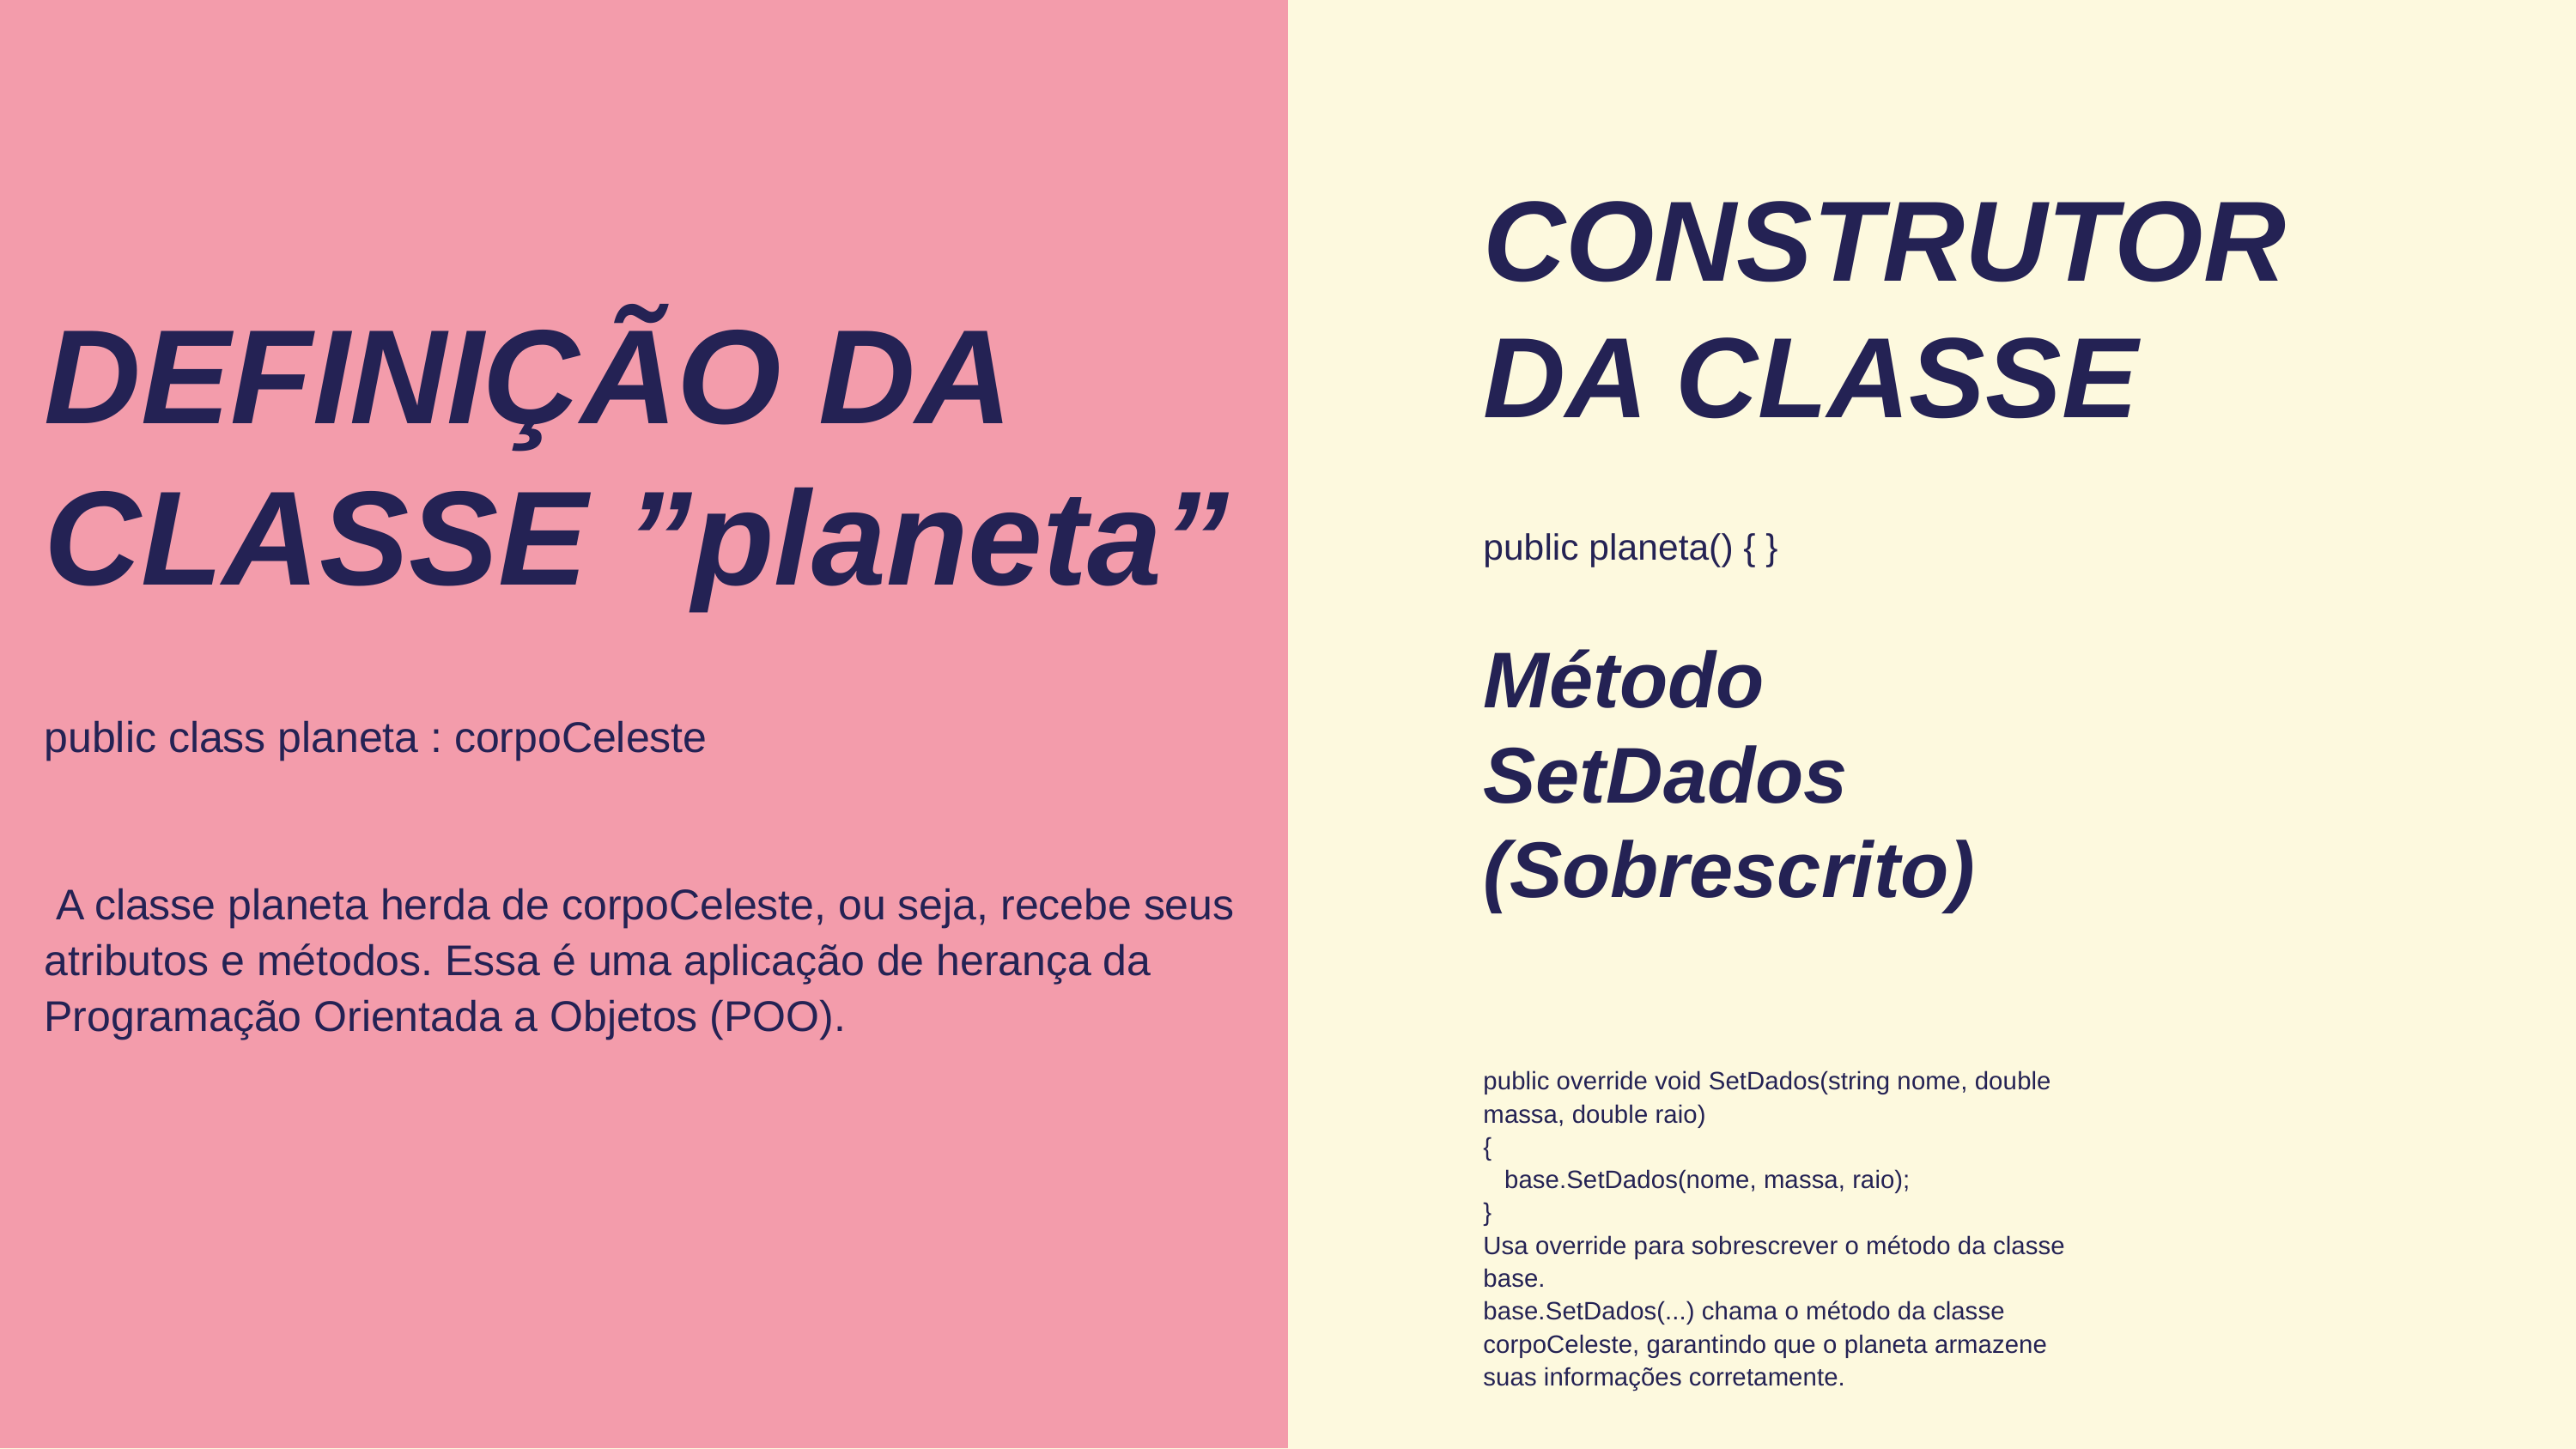

CONSTRUTOR DA CLASSE
public planeta() { }

DEFINIÇÃO DA CLASSE ”planeta”
public class planeta : corpoCeleste

 A classe planeta herda de corpoCeleste, ou seja, recebe seus atributos e métodos. Essa é uma aplicação de herança da Programação Orientada a Objetos (POO).

Método SetDados (Sobrescrito)

public override void SetDados(string nome, double massa, double raio)
{
   base.SetDados(nome, massa, raio);
}
Usa override para sobrescrever o método da classe base.
base.SetDados(...) chama o método da classe corpoCeleste, garantindo que o planeta armazene suas informações corretamente.